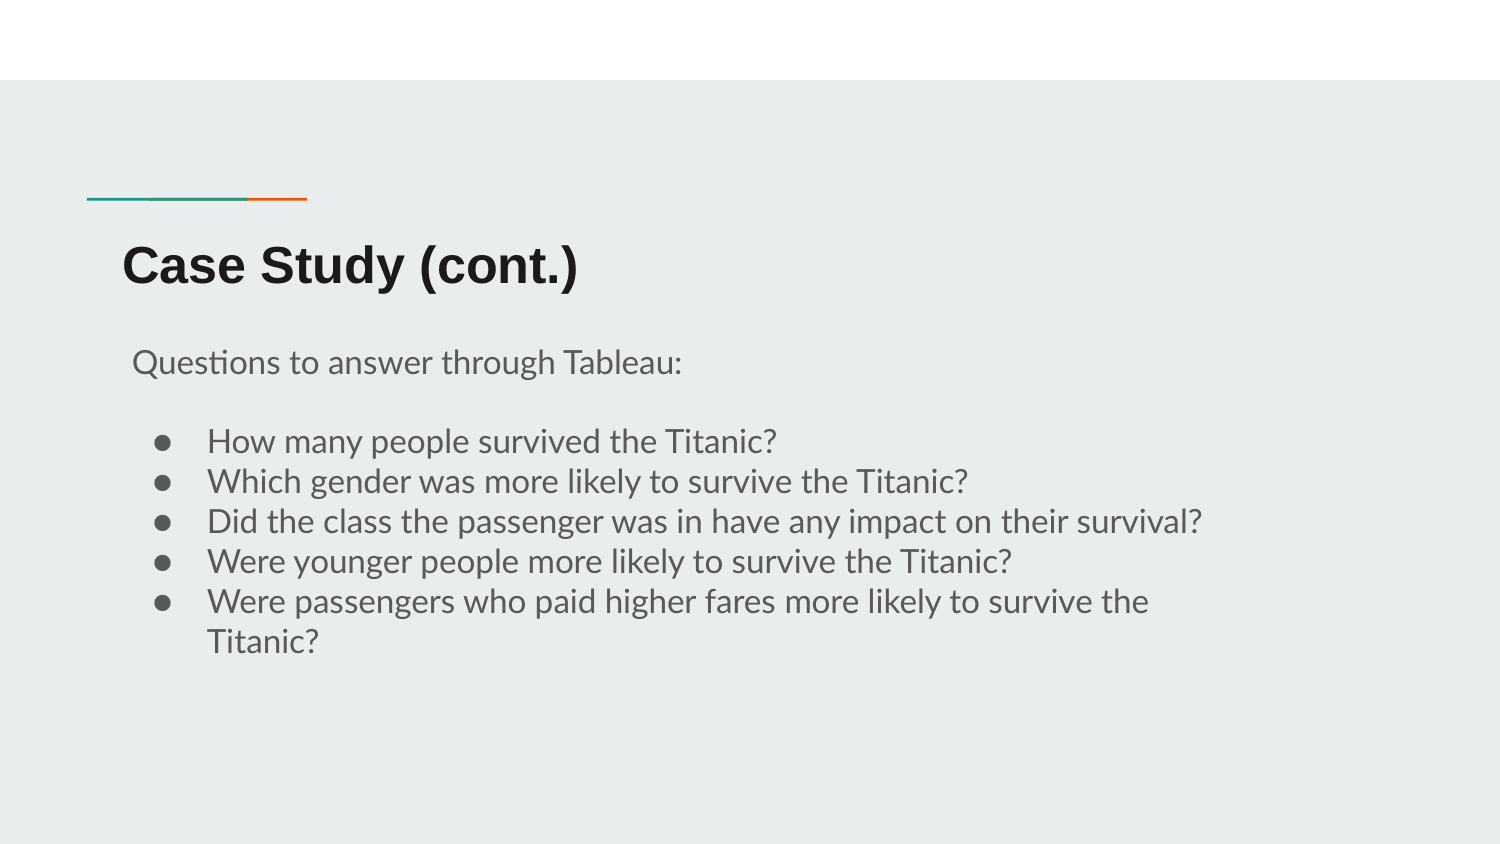

# Case Study (cont.)
Questions to answer through Tableau:

How many people survived the Titanic?
Which gender was more likely to survive the Titanic?
Did the class the passenger was in have any impact on their survival?
Were younger people more likely to survive the Titanic?
Were passengers who paid higher fares more likely to survive the Titanic?